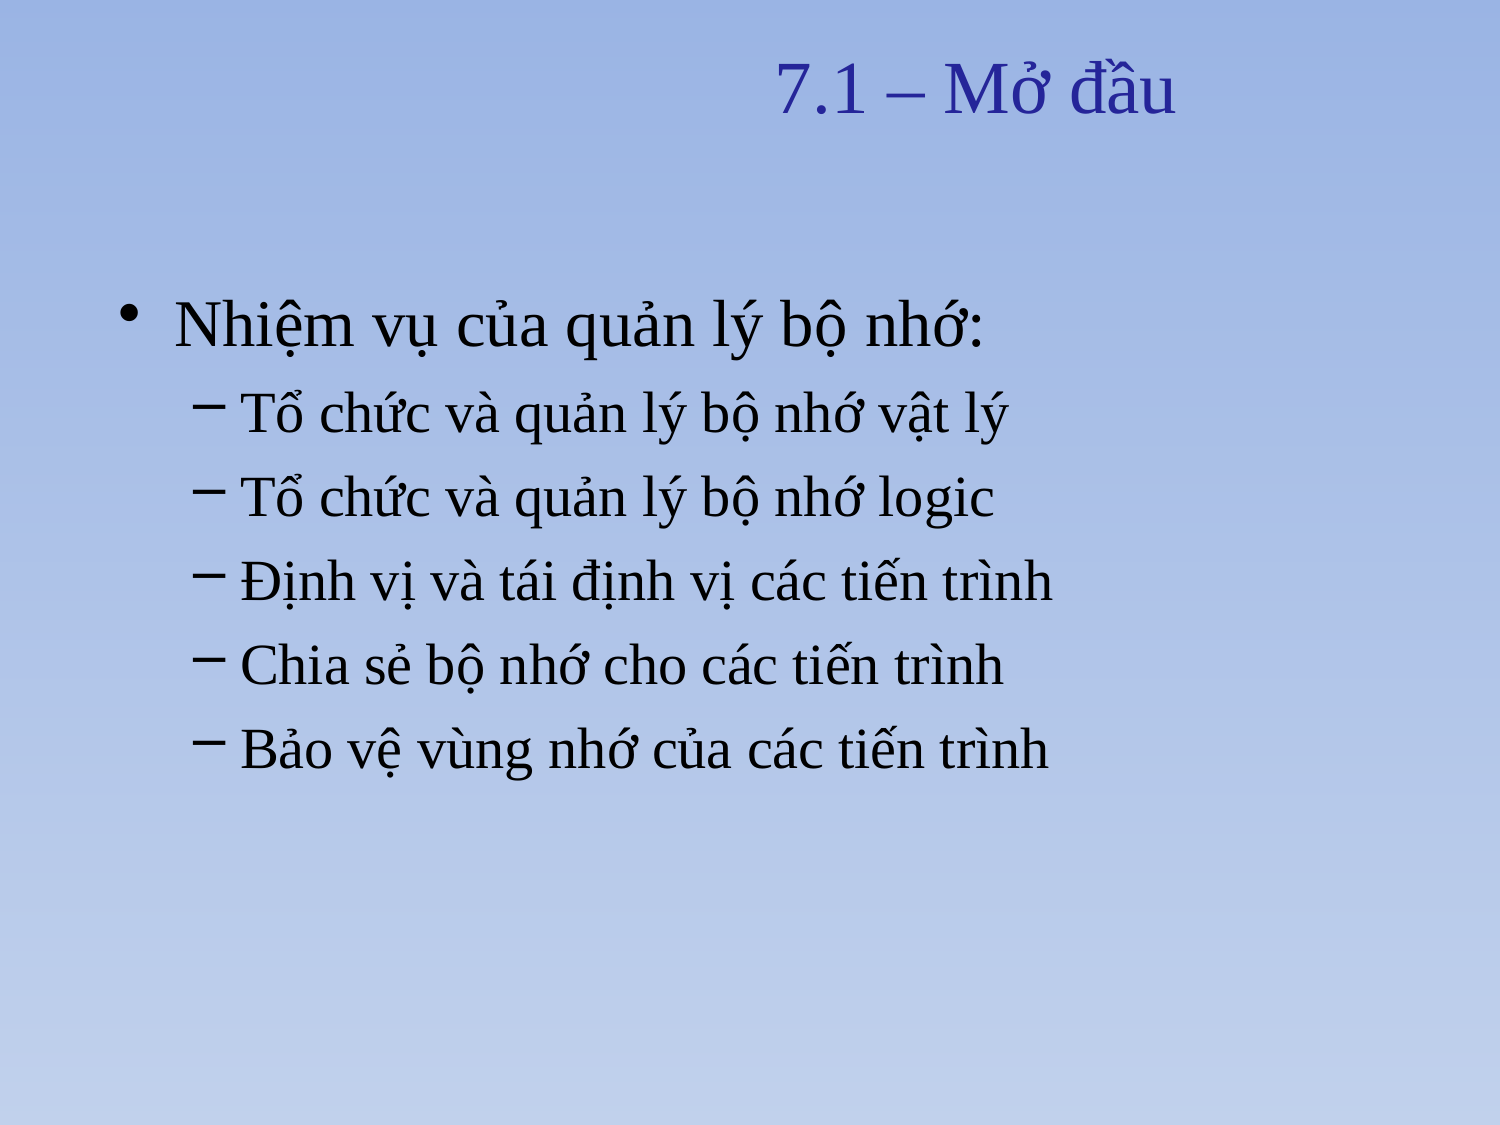

# 7.1 – Mở đầu
Nhiệm vụ của quản lý bộ nhớ:
Tổ chức và quản lý bộ nhớ vật lý
Tổ chức và quản lý bộ nhớ logic
Định vị và tái định vị các tiến trình
Chia sẻ bộ nhớ cho các tiến trình
Bảo vệ vùng nhớ của các tiến trình